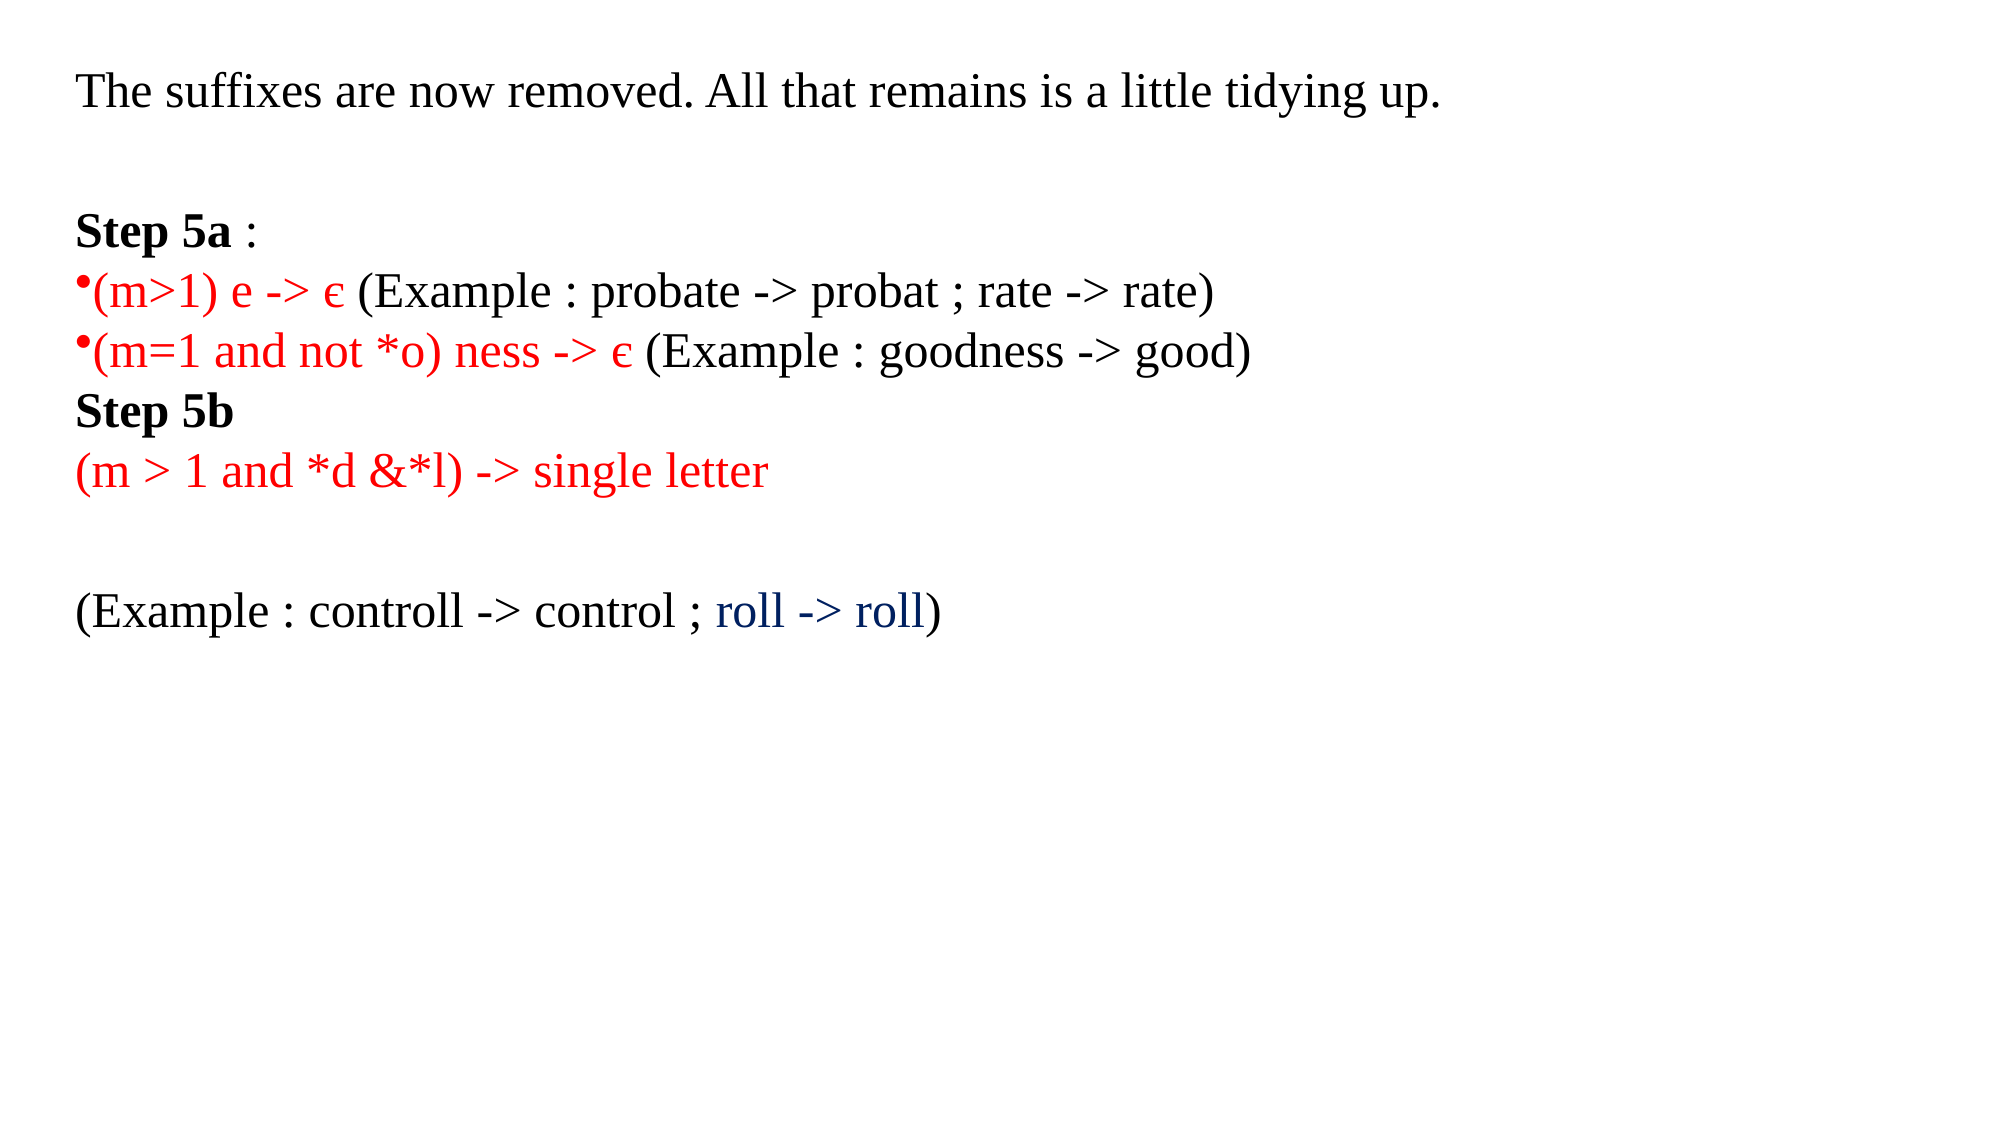

The suffixes are now removed. All that remains is a little tidying up.

Step 5a :
(m>1) e -> є (Example : probate -> probat ; rate -> rate)
(m=1 and not *o) ness -> є (Example : goodness -> good)
Step 5b
(m > 1 and *d &*l) -> single letter
(Example : controll -> control ; roll -> roll)